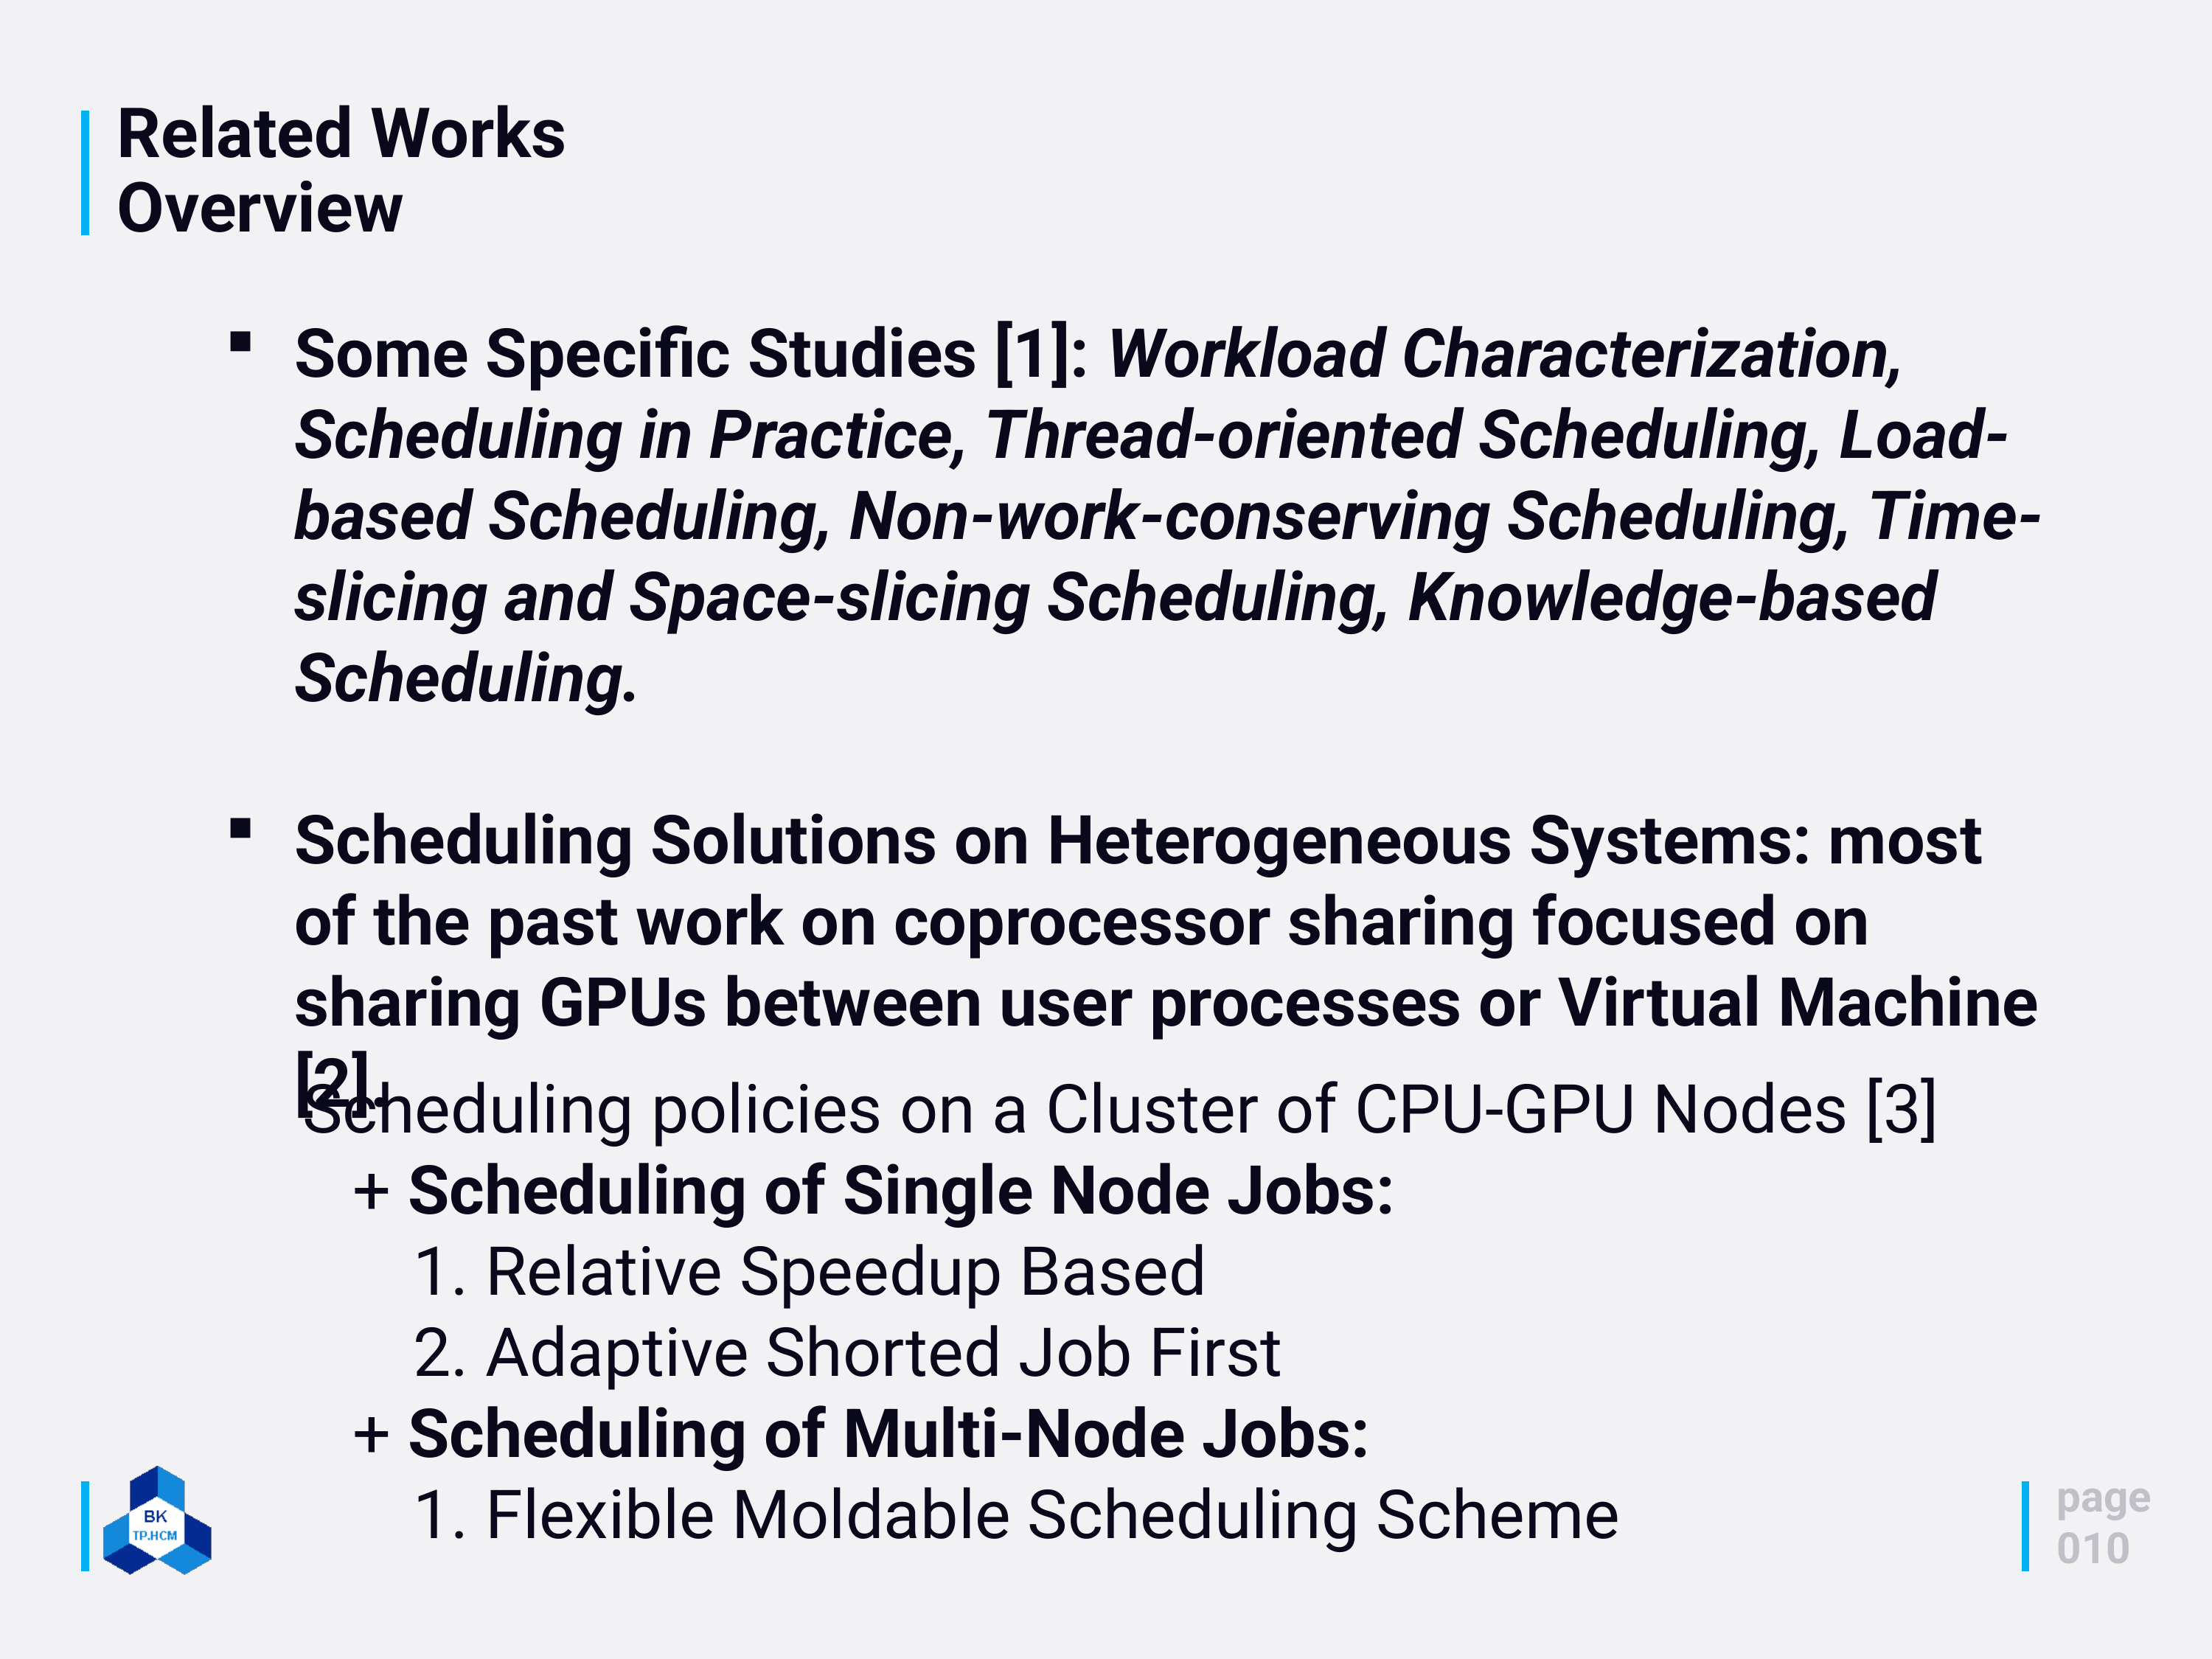

# Related Works Overview
Some Specific Studies [1]: Workload Characterization, Scheduling in Practice, Thread-oriented Scheduling, Load-based Scheduling, Non-work-conserving Scheduling, Time-slicing and Space-slicing Scheduling, Knowledge-based Scheduling.

Scheduling Solutions on Heterogeneous Systems: most of the past work on coprocessor sharing focused on sharing GPUs between user processes or Virtual Machine [2].
Scheduling policies on a Cluster of CPU-GPU Nodes [3]
   + Scheduling of Single Node Jobs:
	1. Relative Speedup Based
	2. Adaptive Shorted Job First
   + Scheduling of Multi-Node Jobs:
	1. Flexible Moldable Scheduling Scheme
page
010